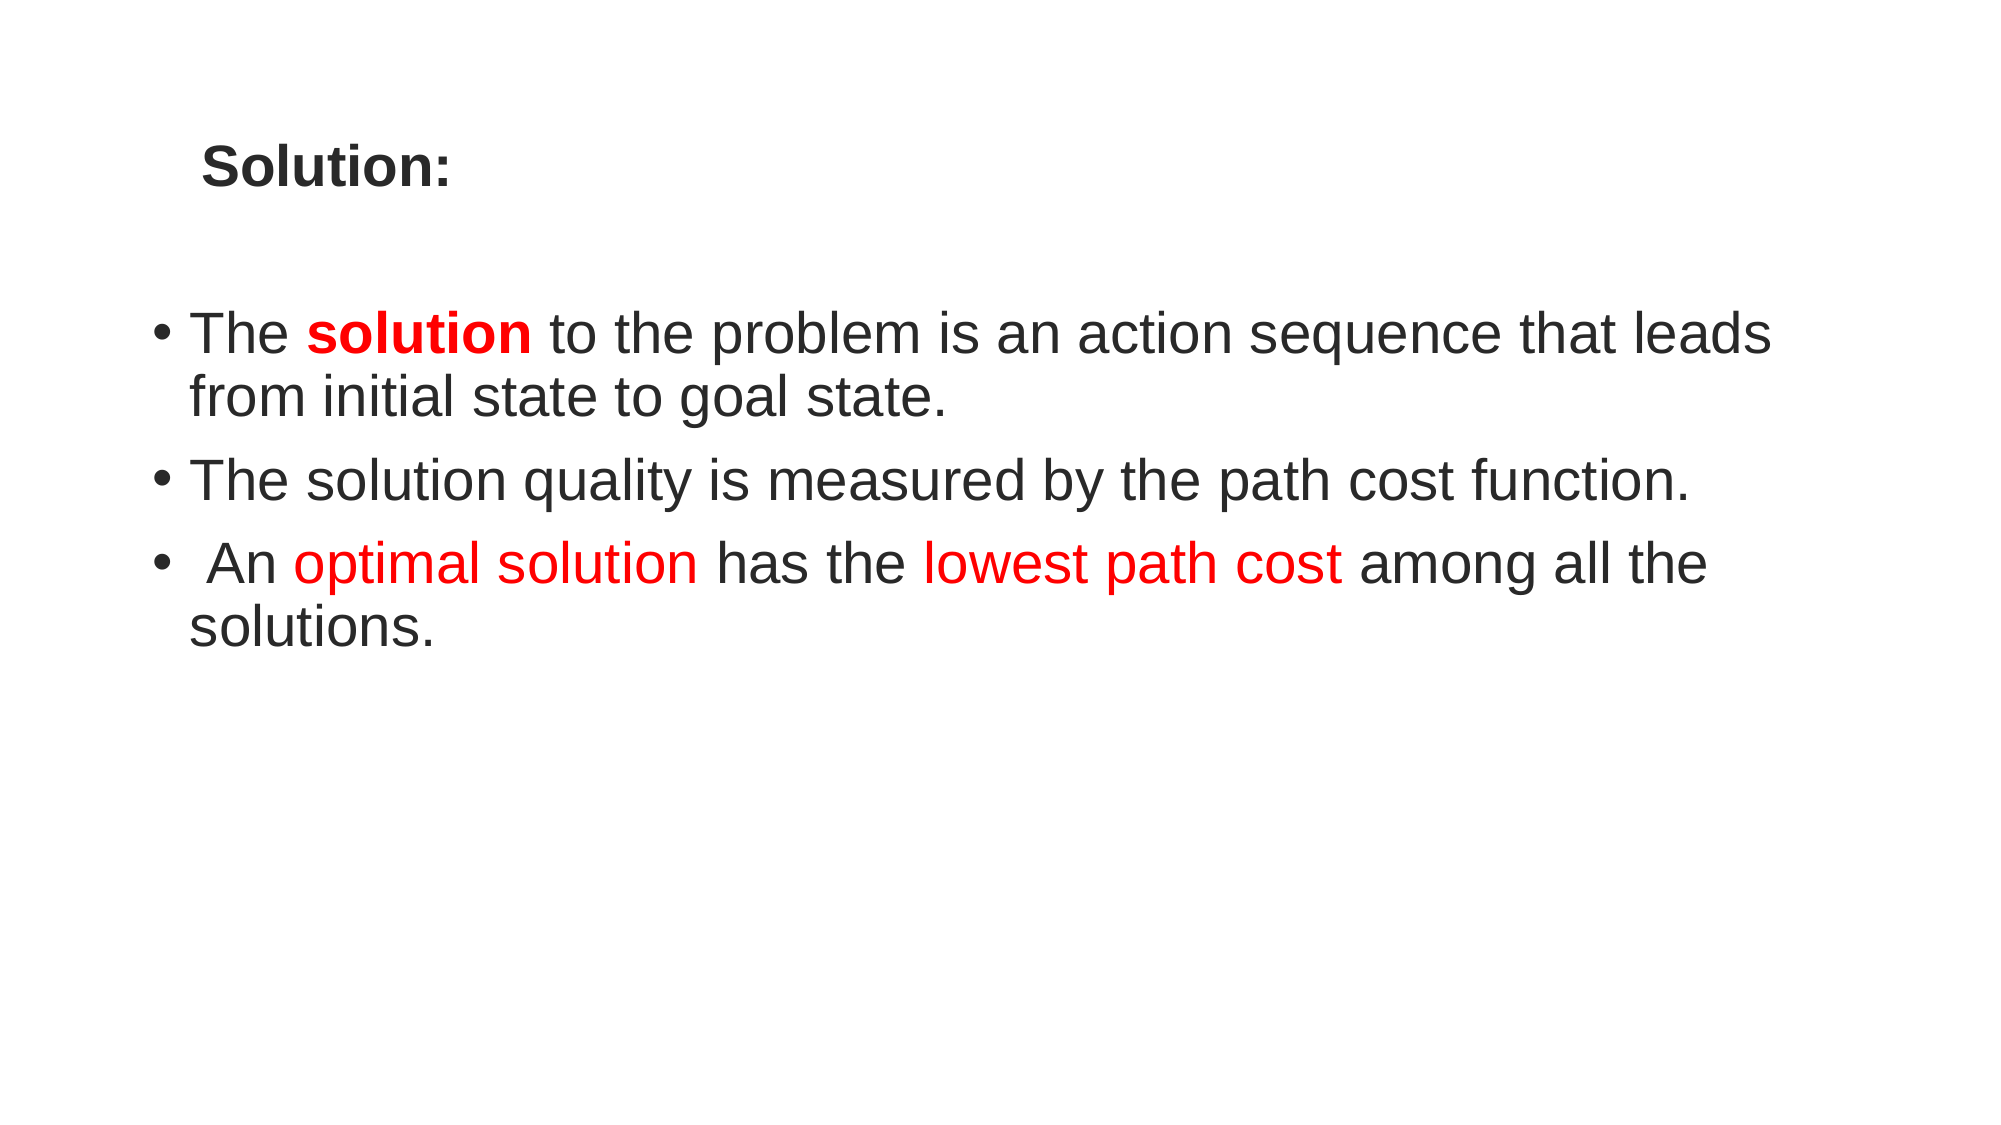

Solution:

The solution to the problem is an action sequence that leads from initial state to goal state.
The solution quality is measured by the path cost function.
 An optimal solution has the lowest path cost among all the solutions.